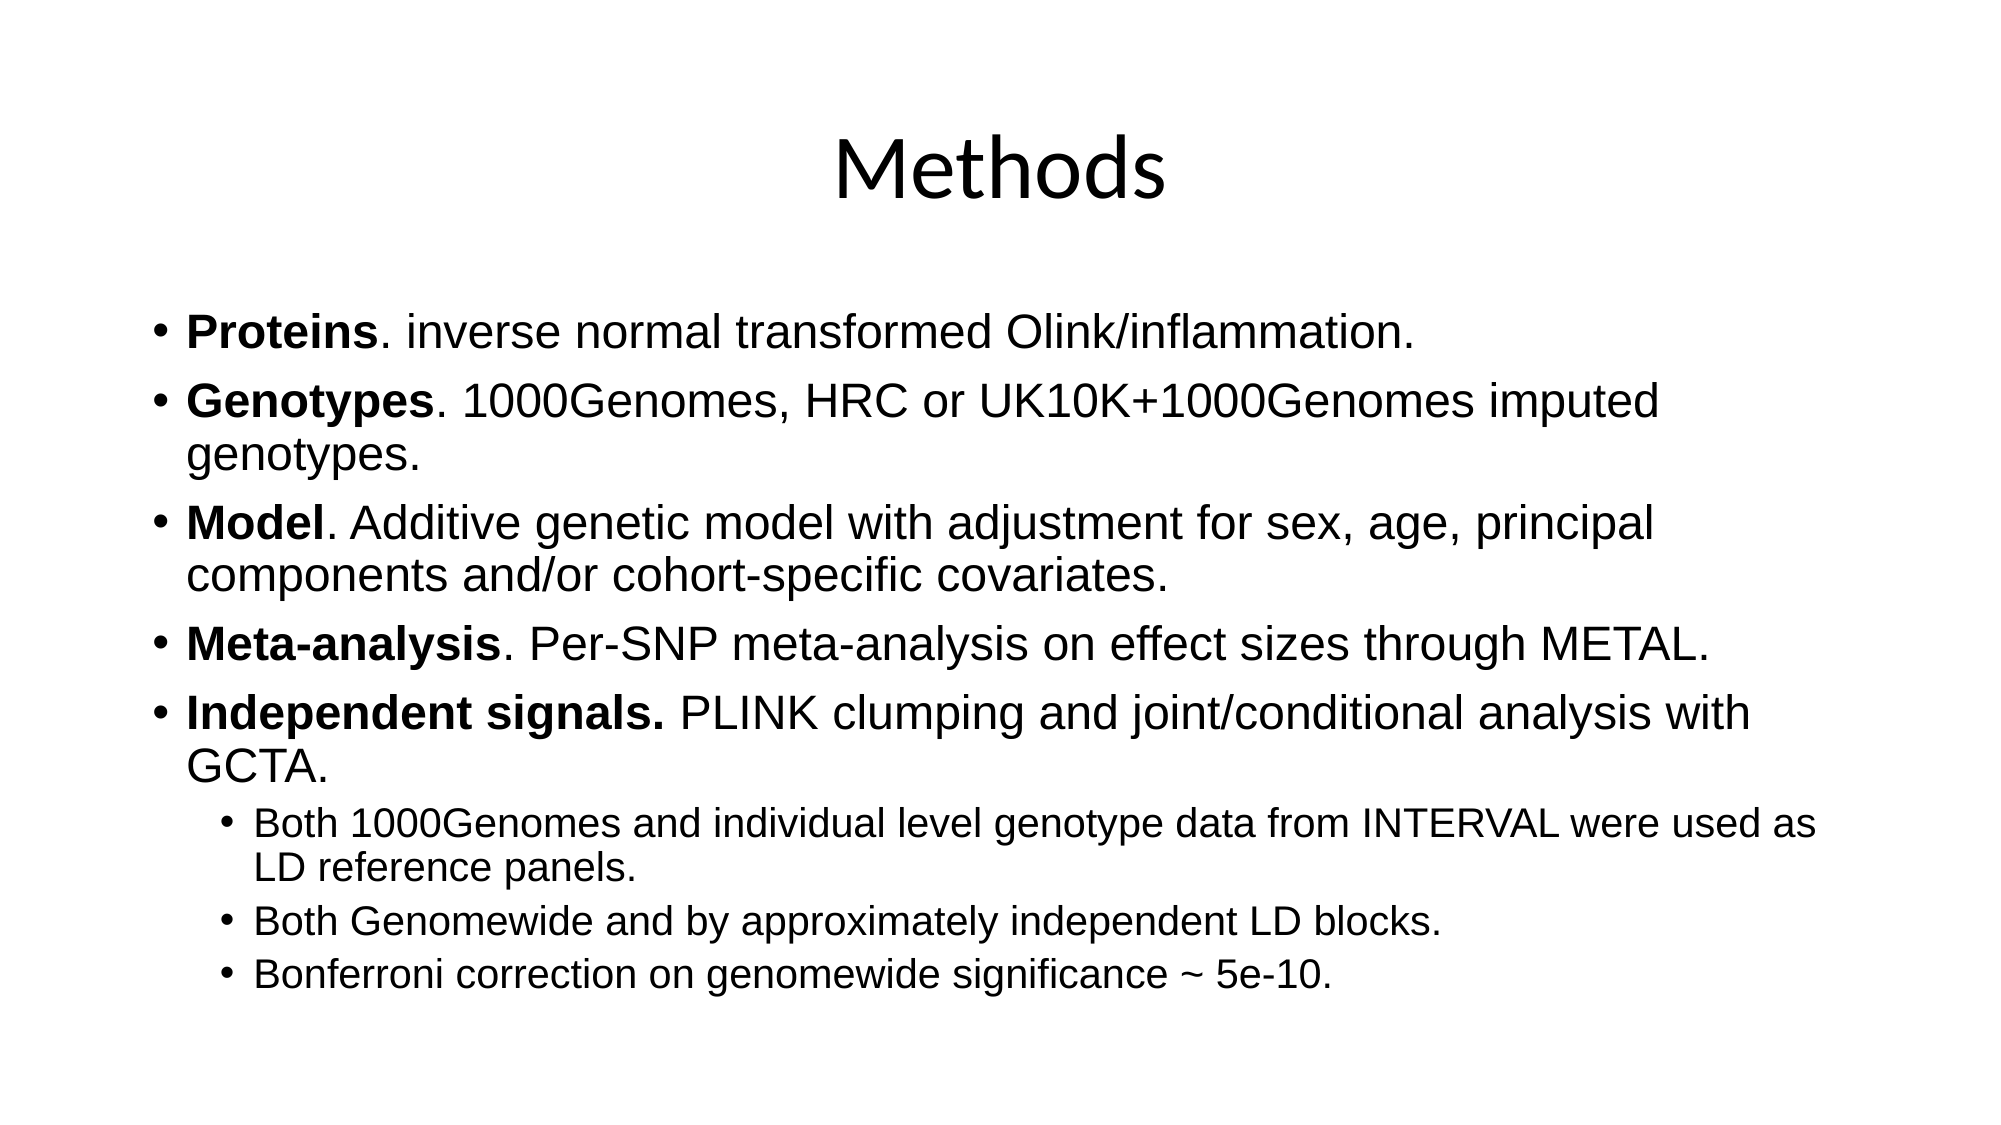

# Methods
Proteins. inverse normal transformed Olink/inflammation.
Genotypes. 1000Genomes, HRC or UK10K+1000Genomes imputed genotypes.
Model. Additive genetic model with adjustment for sex, age, principal components and/or cohort-specific covariates.
Meta-analysis. Per-SNP meta-analysis on effect sizes through METAL.
Independent signals. PLINK clumping and joint/conditional analysis with GCTA.
Both 1000Genomes and individual level genotype data from INTERVAL were used as LD reference panels.
Both Genomewide and by approximately independent LD blocks.
Bonferroni correction on genomewide significance ~ 5e-10.